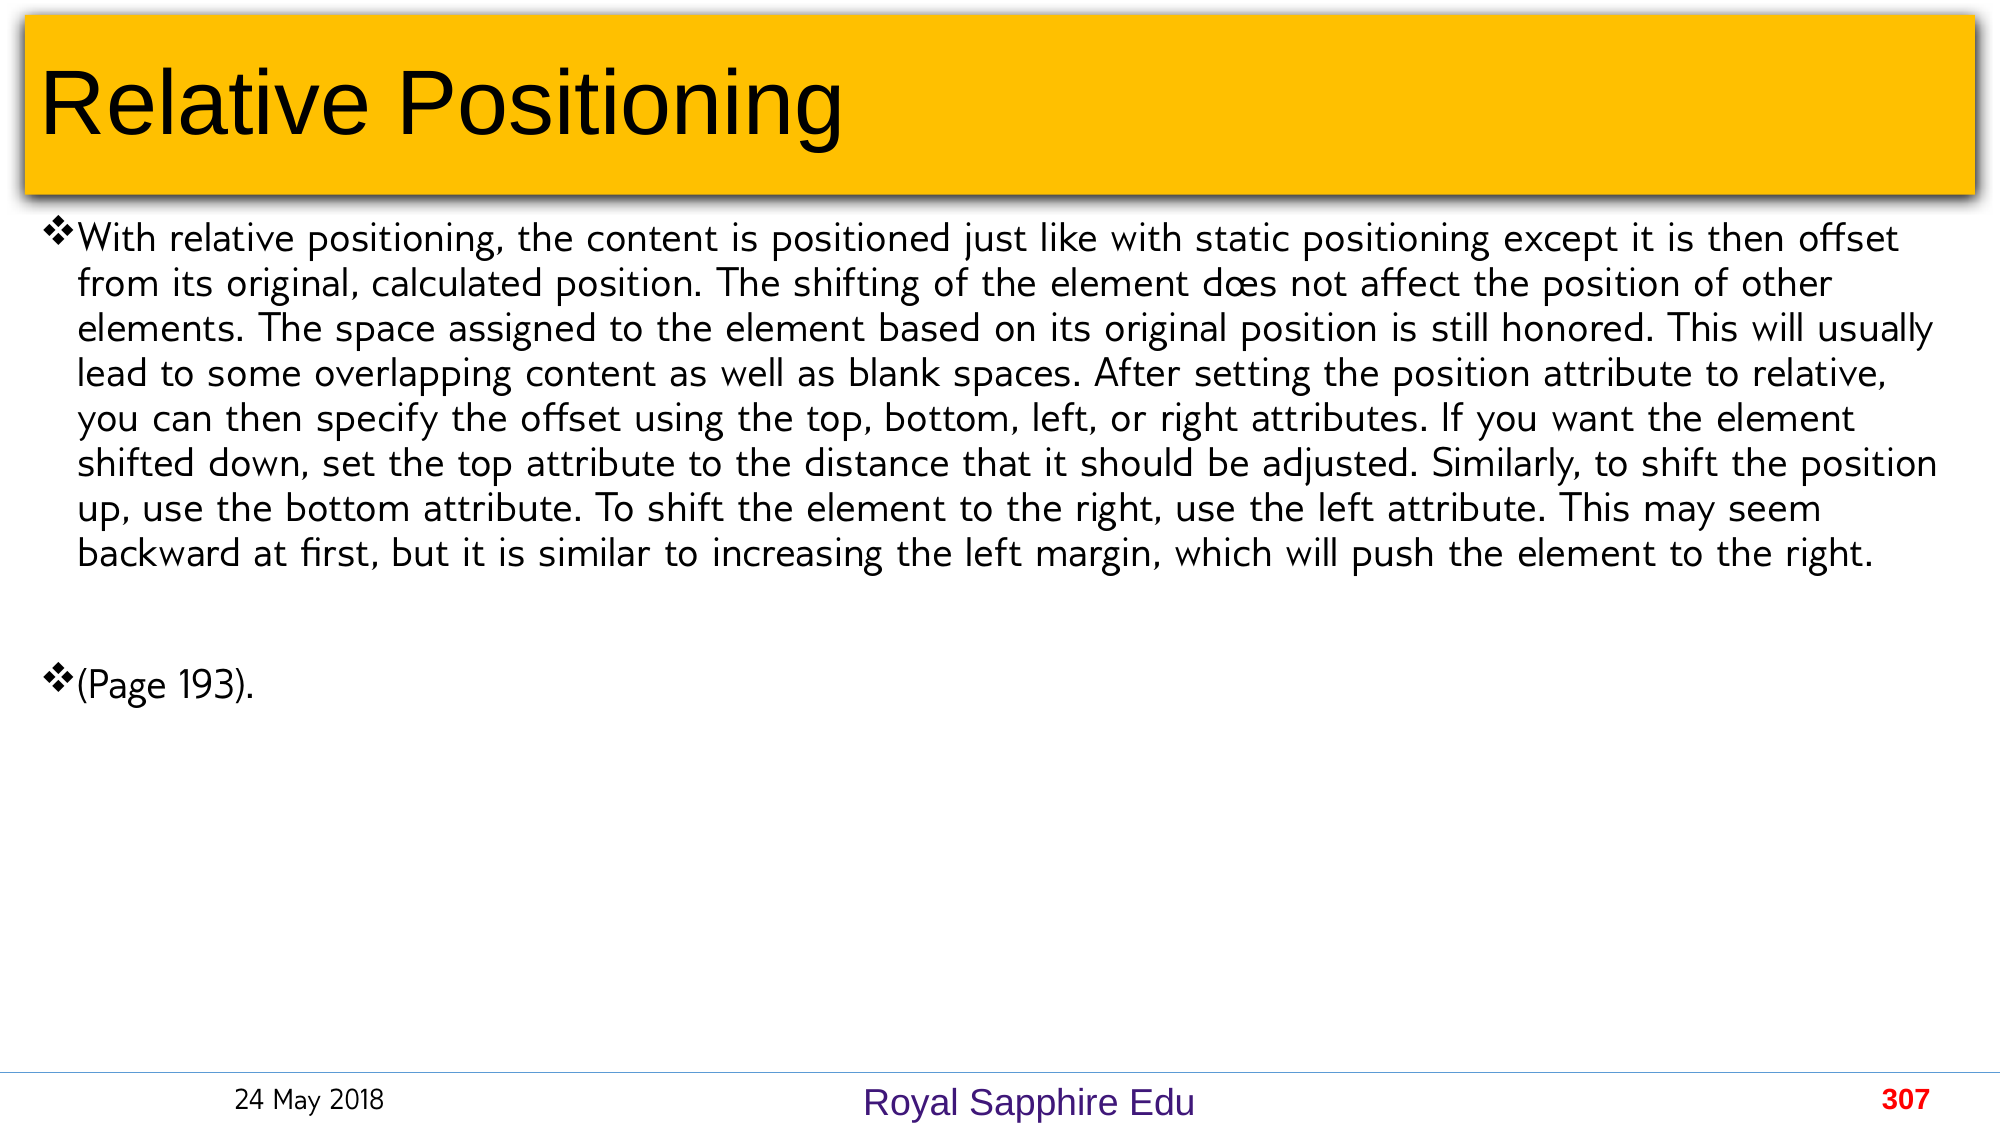

# Relative Positioning
With relative positioning, the content is positioned just like with static positioning except it is then offset from its original, calculated position. The shifting of the element does not affect the position of other elements. The space assigned to the element based on its original position is still honored. This will usually lead to some overlapping content as well as blank spaces. After setting the position attribute to relative, you can then specify the offset using the top, bottom, left, or right attributes. If you want the element shifted down, set the top attribute to the distance that it should be adjusted. Similarly, to shift the position up, use the bottom attribute. To shift the element to the right, use the left attribute. This may seem backward at first, but it is similar to increasing the left margin, which will push the element to the right.

(Page 193).
24 May 2018
307